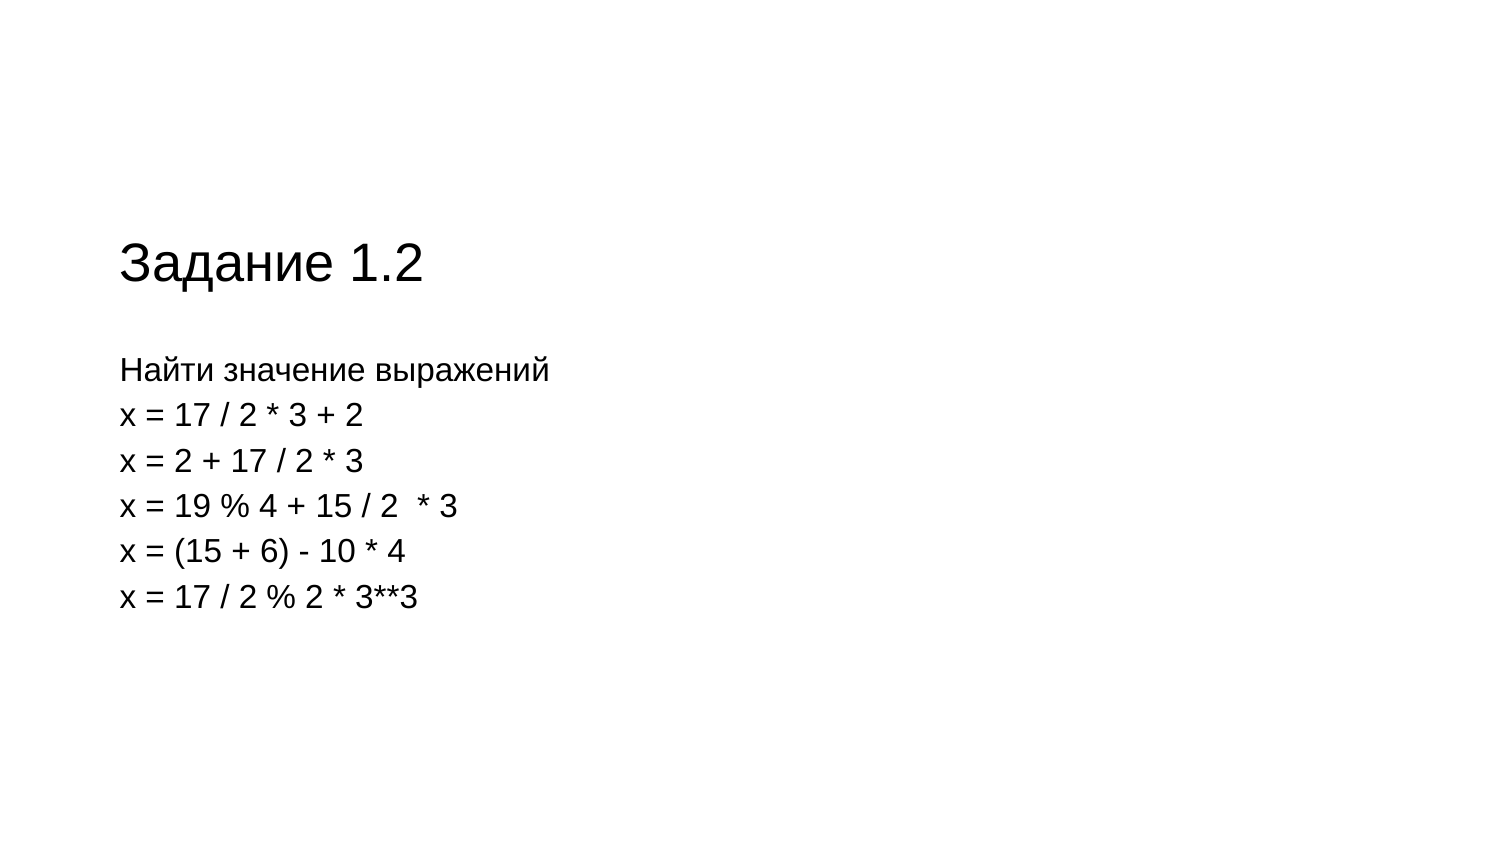

# Задание 1.2
Найти значение выражений
x = 17 / 2 * 3 + 2
x = 2 + 17 / 2 * 3
x = 19 % 4 + 15 / 2  * 3
x = (15 + 6) - 10 * 4
x = 17 / 2 % 2 * 3**3